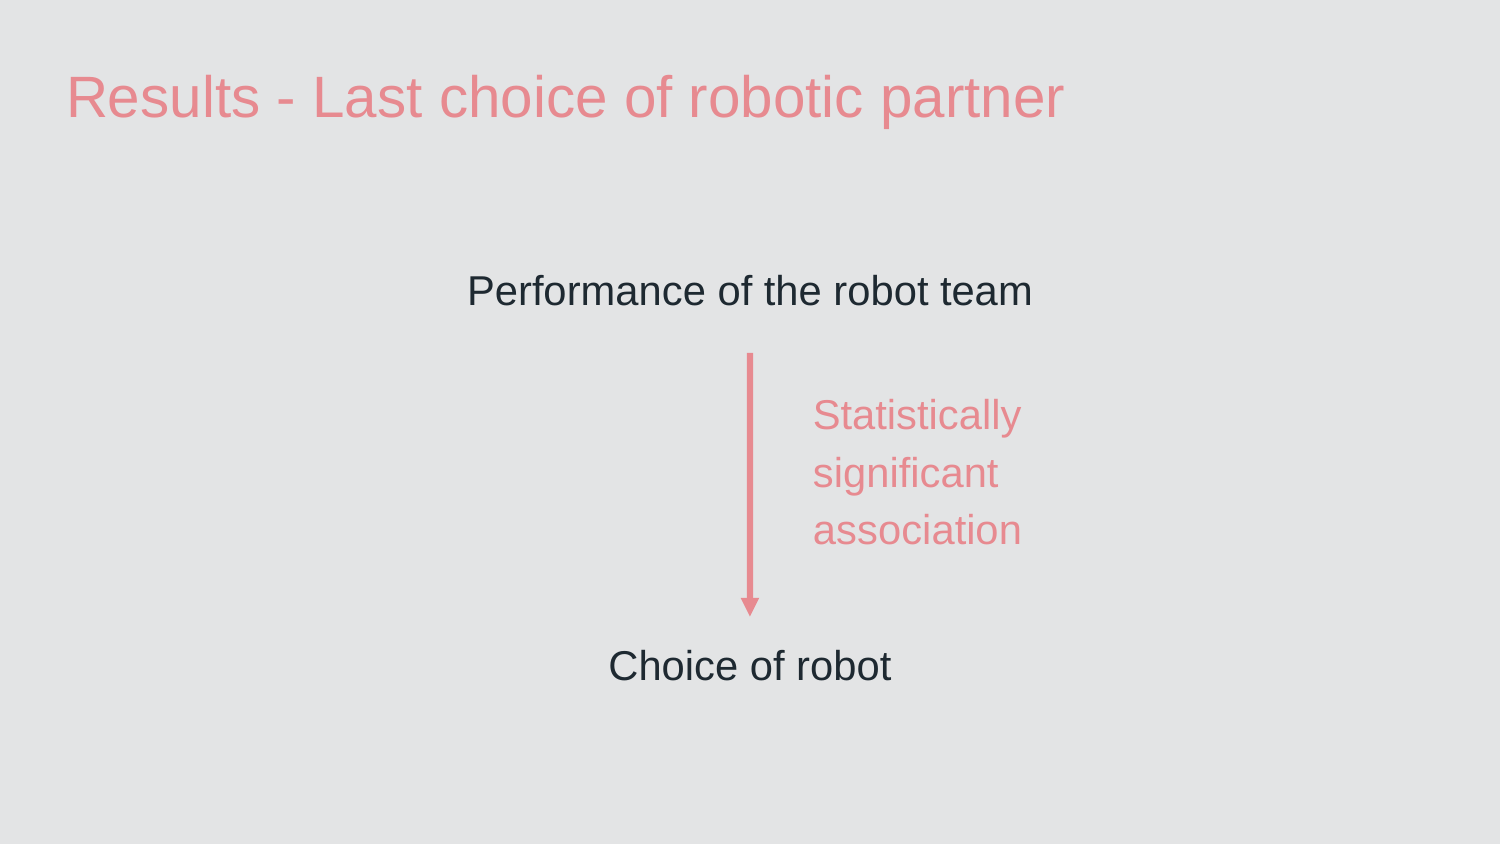

# Results - Last choice of robotic partner
Performance of the robot team
Statistically significant association
Choice of robot